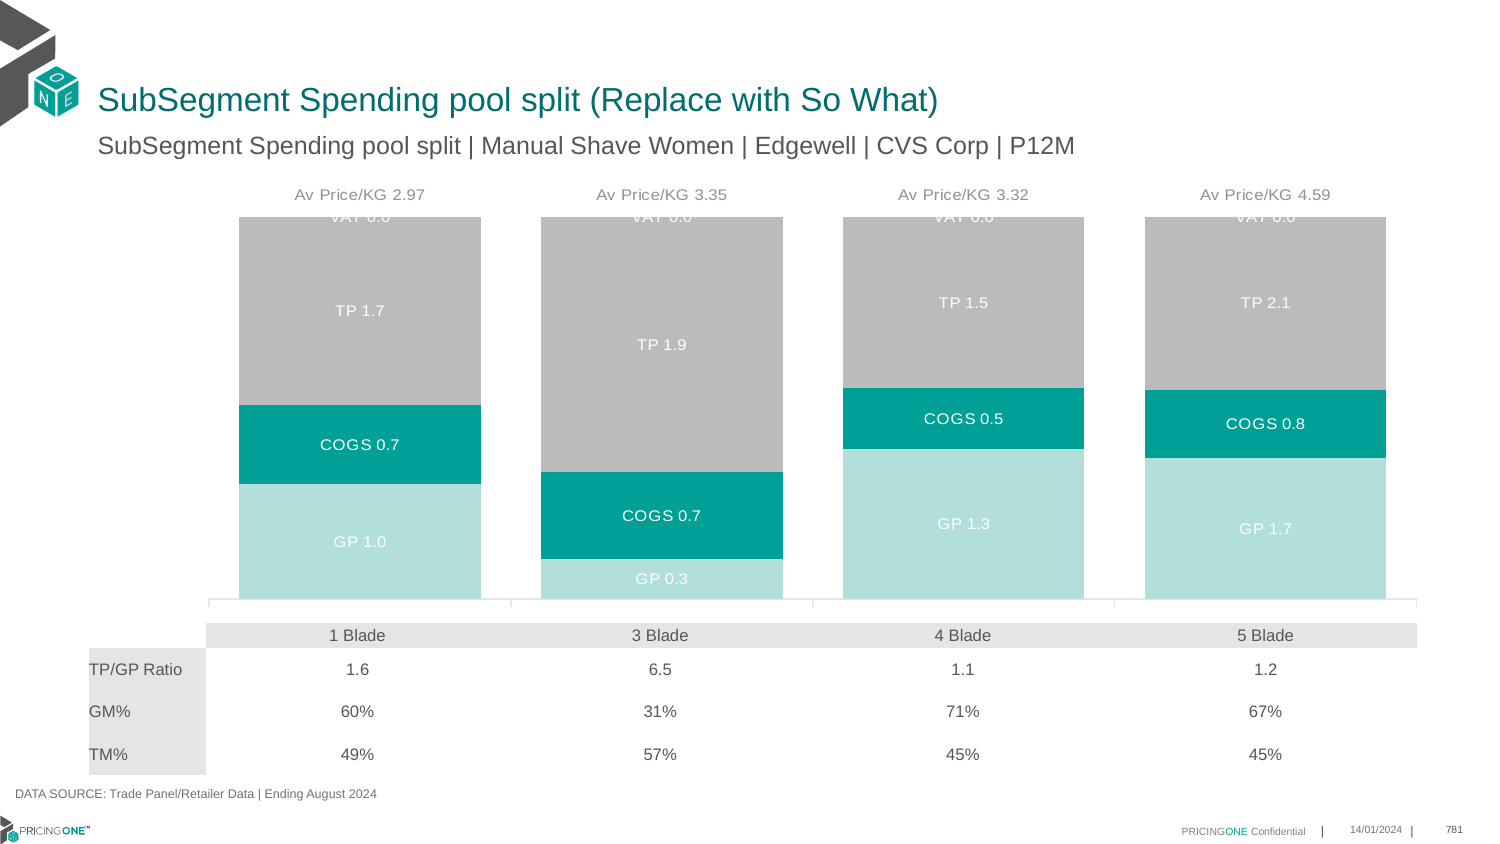

# SubSegment Spending pool split (Replace with So What)
SubSegment Spending pool split | Manual Shave Women | Edgewell | CVS Corp | P12M

### Chart

| Category | GP | COGS | TP | VAT |
|---|---|---|---|---|
| Av Price/KG 2.97 | 1.036134933334272 | 0.7048052568777629 | 1.6960189782614816 | 0.0 |
| Av Price/KG 3.35 | 0.2946749268940277 | 0.6533929714213953 | 1.902100261578258 | 0.0 |
| Av Price/KG 3.32 | 1.2876877177594086 | 0.5172211176929318 | 1.4720276766386675 | 0.0 |
| Av Price/KG 4.59 | 1.692960234191884 | 0.8191169522722395 | 2.078829892008761 | 0.0 |
|  | 1 Blade | 3 Blade | 4 Blade | 5 Blade |
| --- | --- | --- | --- | --- |
| TP/GP Ratio | 1.6 | 6.5 | 1.1 | 1.2 |
| GM% | 60% | 31% | 71% | 67% |
| TM% | 49% | 57% | 45% | 45% |
DATA SOURCE: Trade Panel/Retailer Data | Ending August 2024

14/01/2024
781